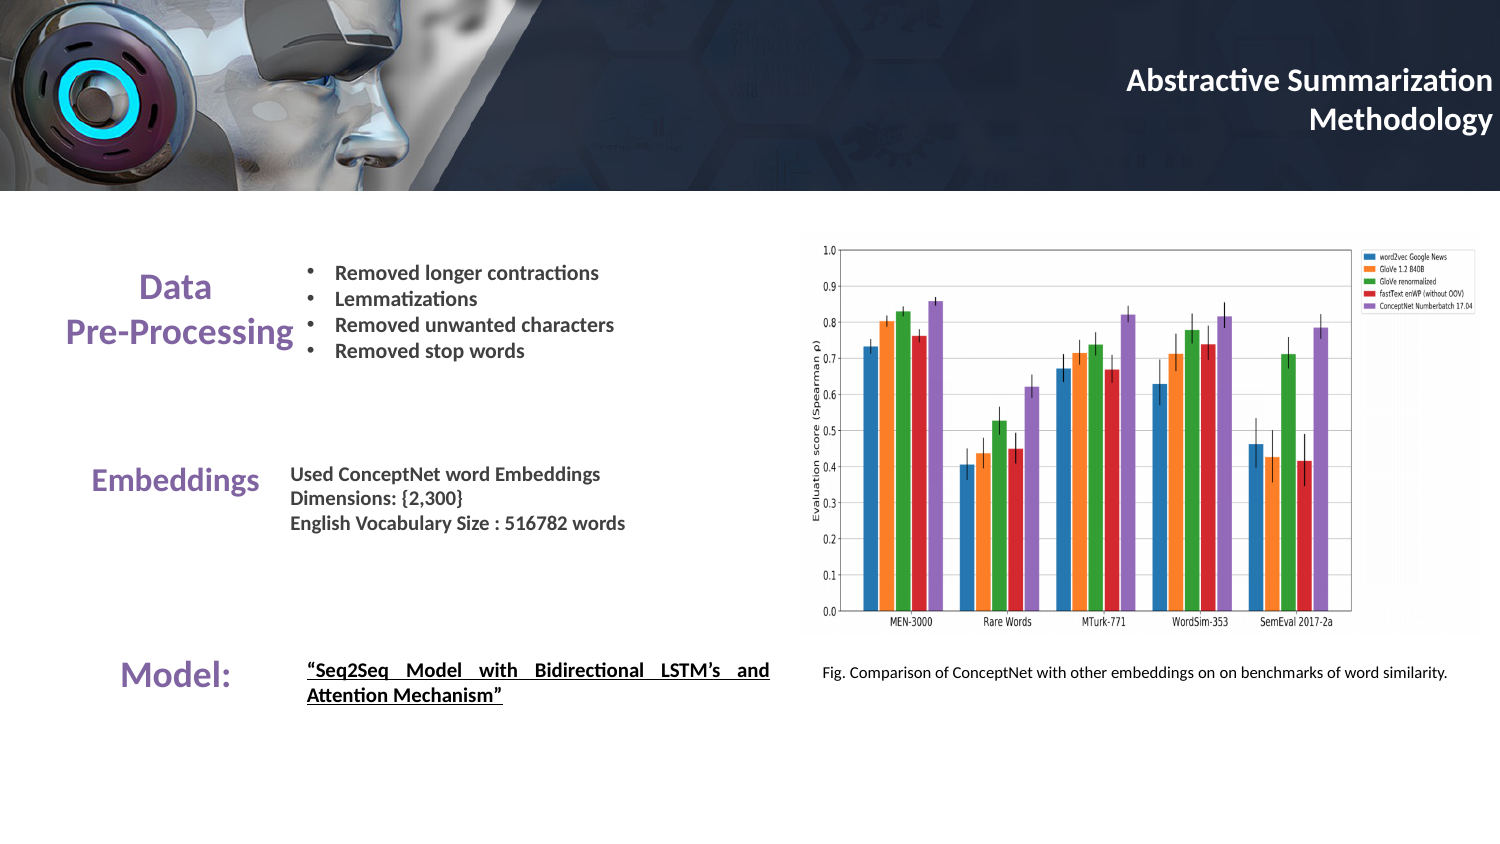

# Abstractive Summarization Methodology

### Chart

| Category | Series 1 | Series 2 | Series 3 |
|---|---|---|---|
| Item01 | 4.3 | 2.4 | 2.0 |
| Item02 | 2.5 | 4.4 | 2.0 |
| Item03 | 3.5 | 1.8 | 3.0 |
| Item04 | 4.5 | 2.8 | 5.0 |
Removed longer contractions
Lemmatizations
Removed unwanted characters
Removed stop words
Data
 Pre-Processing
Used ConceptNet word Embeddings
Dimensions: {2,300}
English Vocabulary Size : 516782 words
Embeddings
Model:
“Seq2Seq Model with Bidirectional LSTM’s and Attention Mechanism”

Fig. Comparison of ConceptNet with other embeddings on on benchmarks of word similarity.